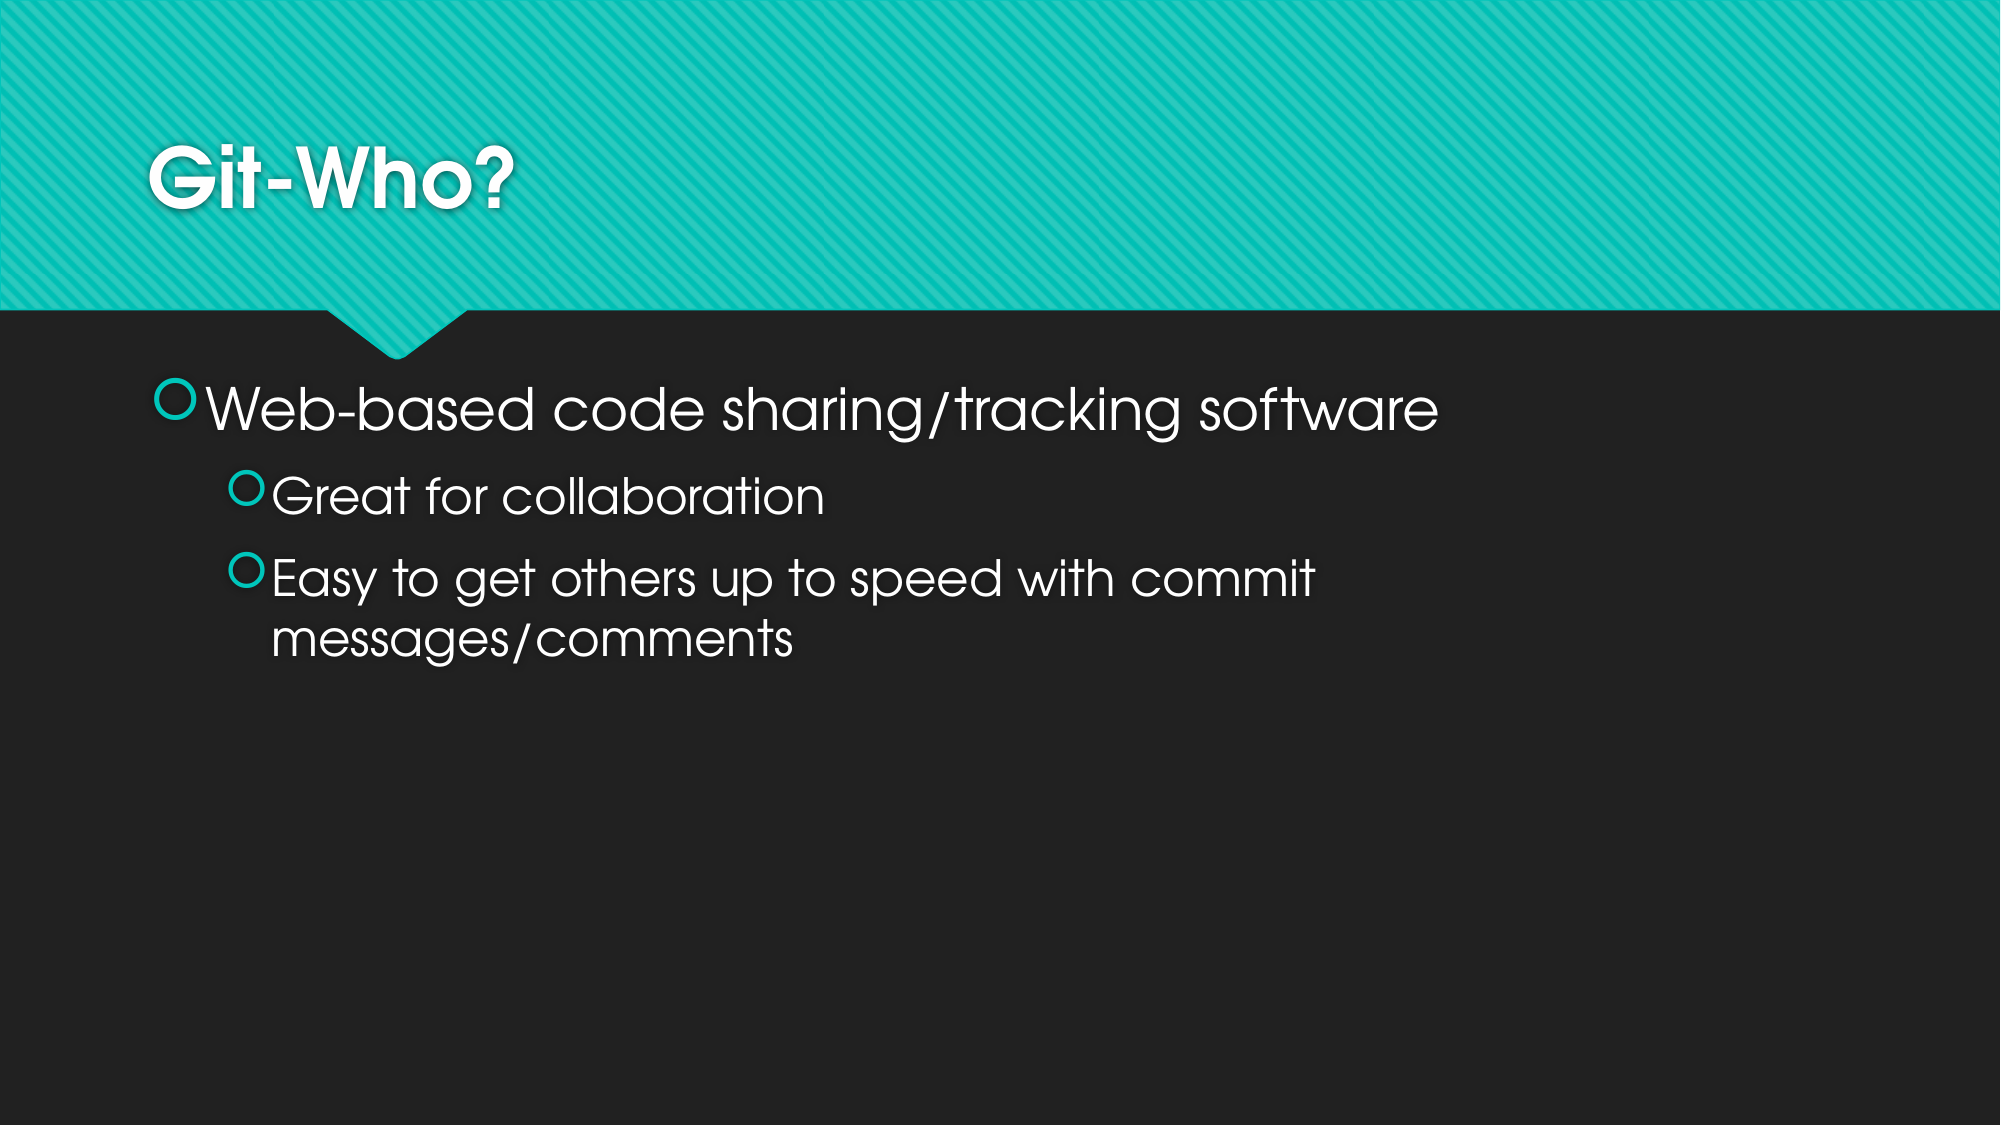

# Git-Who?
Web-based code sharing/tracking software
Great for collaboration
Easy to get others up to speed with commit messages/comments